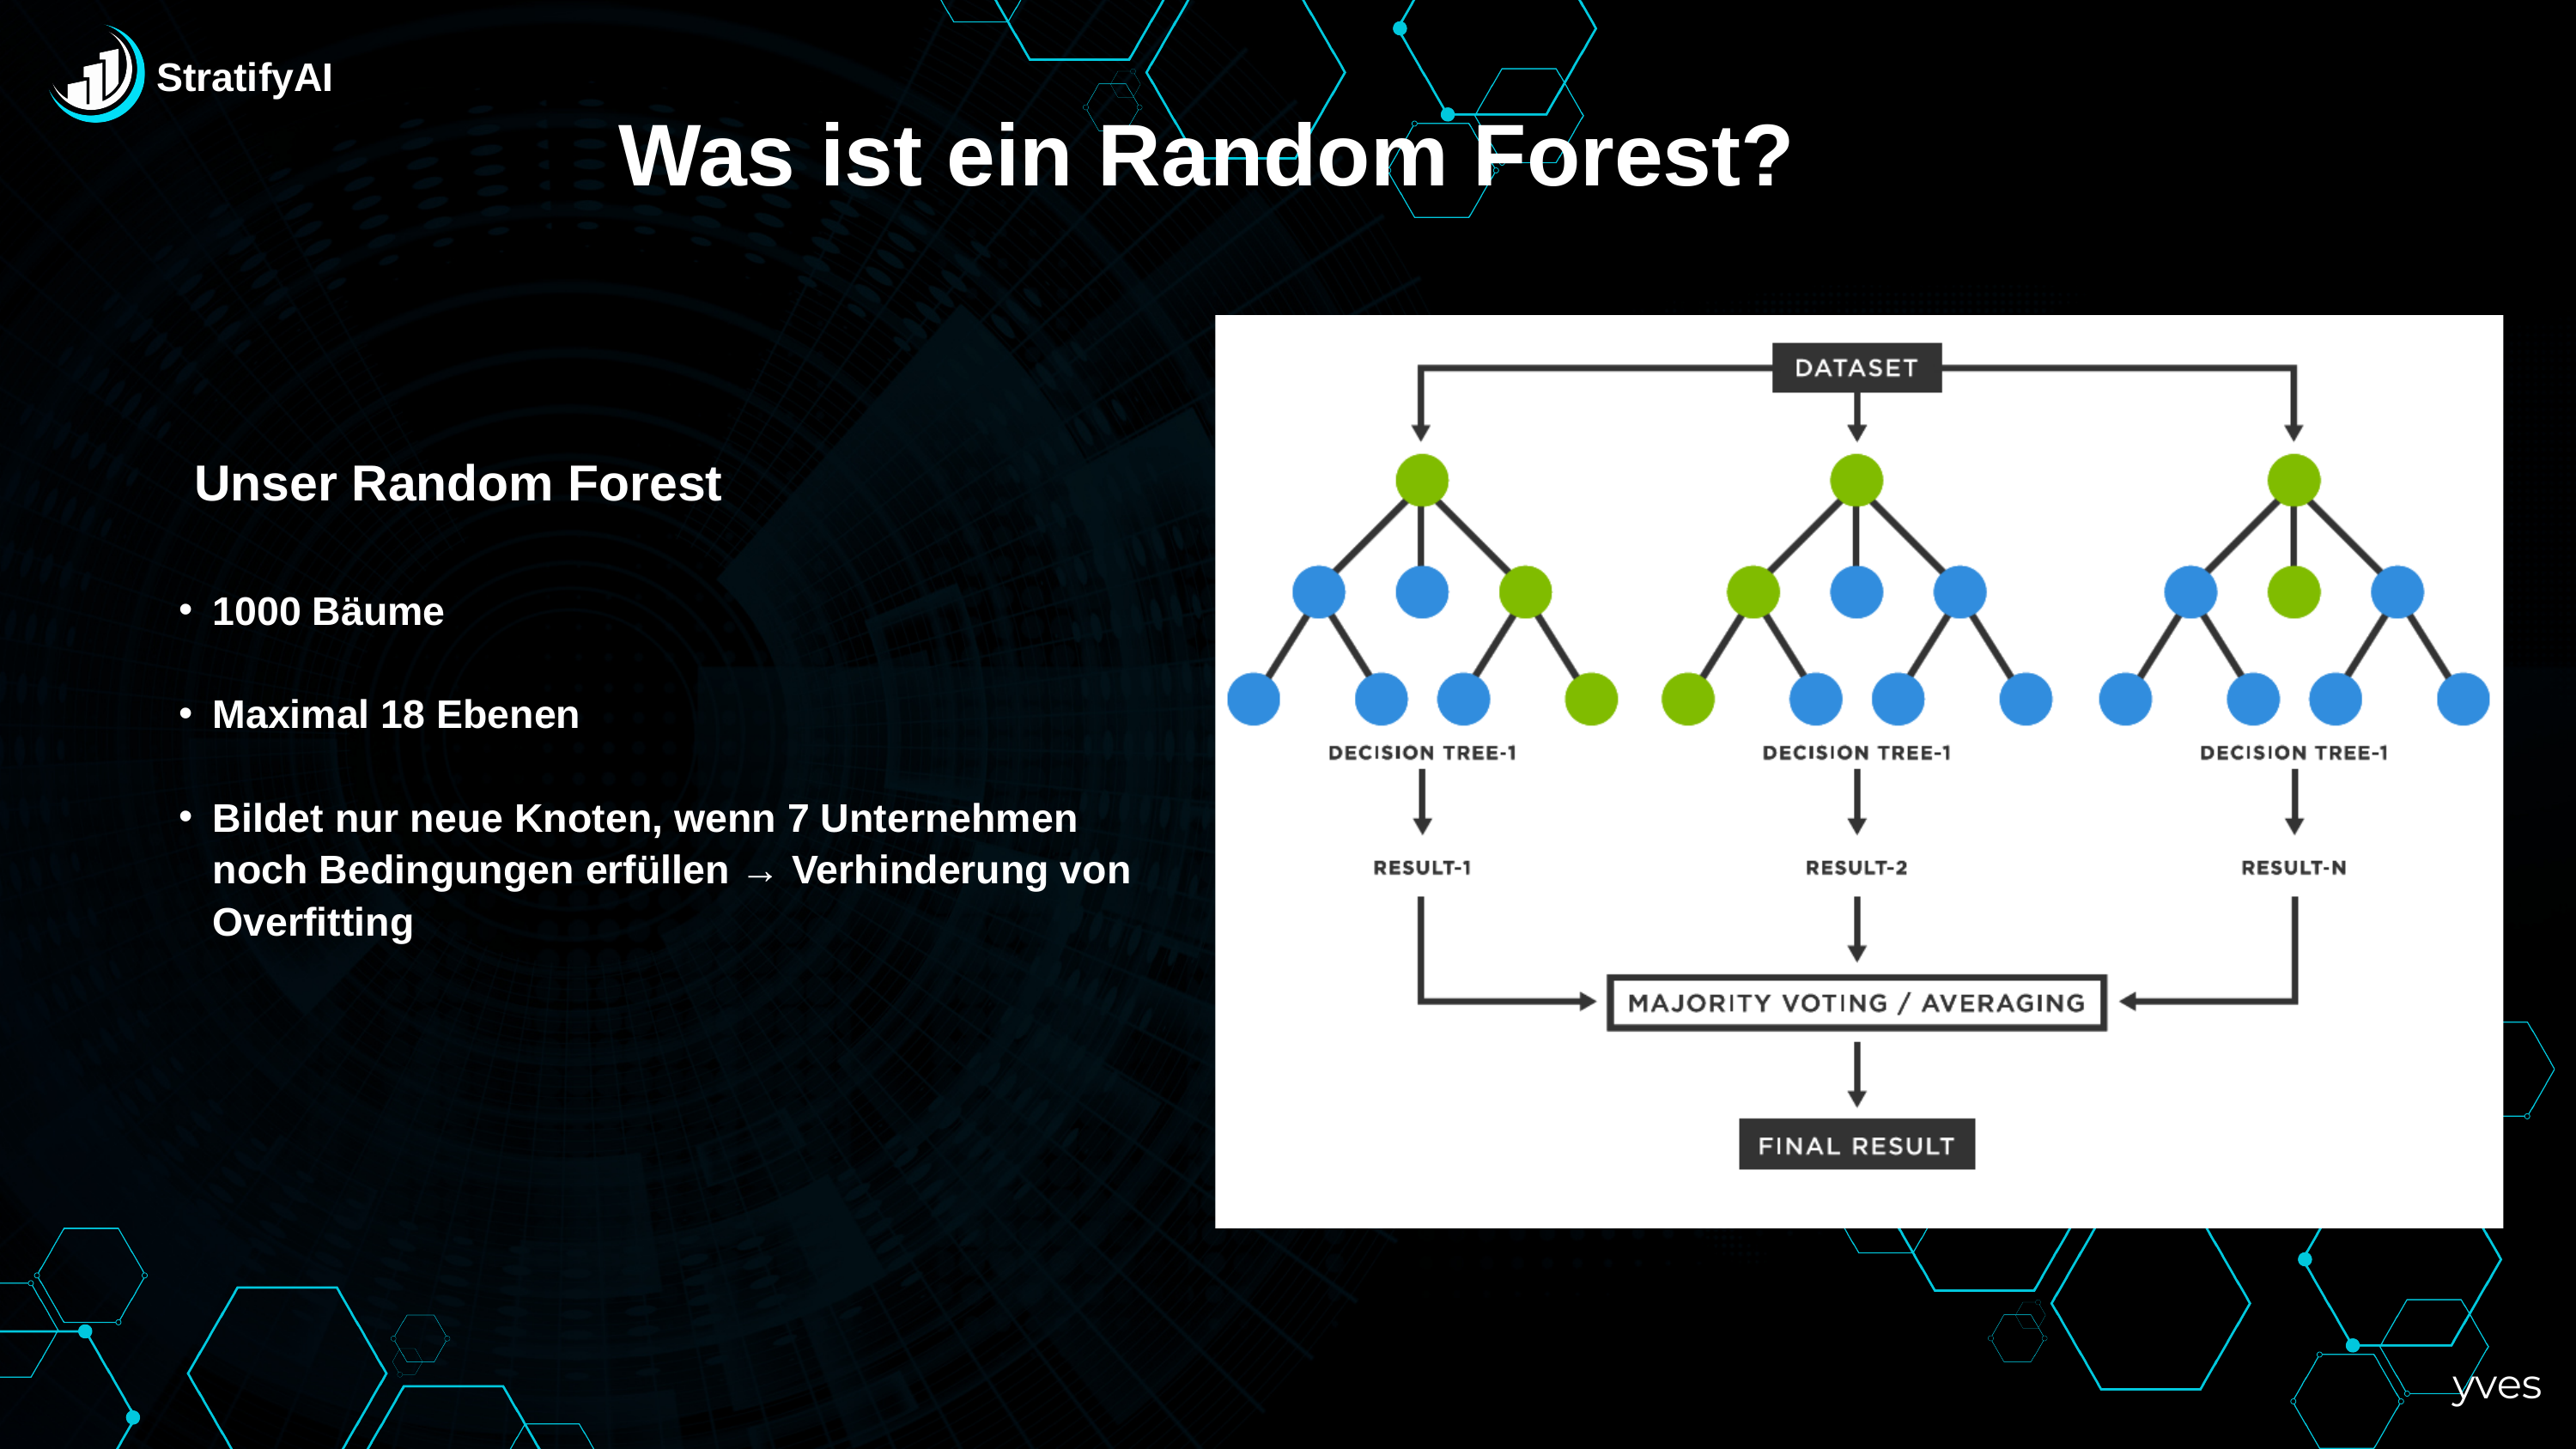

StratifyAI
Was ist ein Random Forest?

Unser Random Forest
1000 Bäume

Maximal 18 Ebenen

Bildet nur neue Knoten, wenn 7 Unternehmen noch Bedingungen erfüllen → Verhinderung von Overfitting

yves